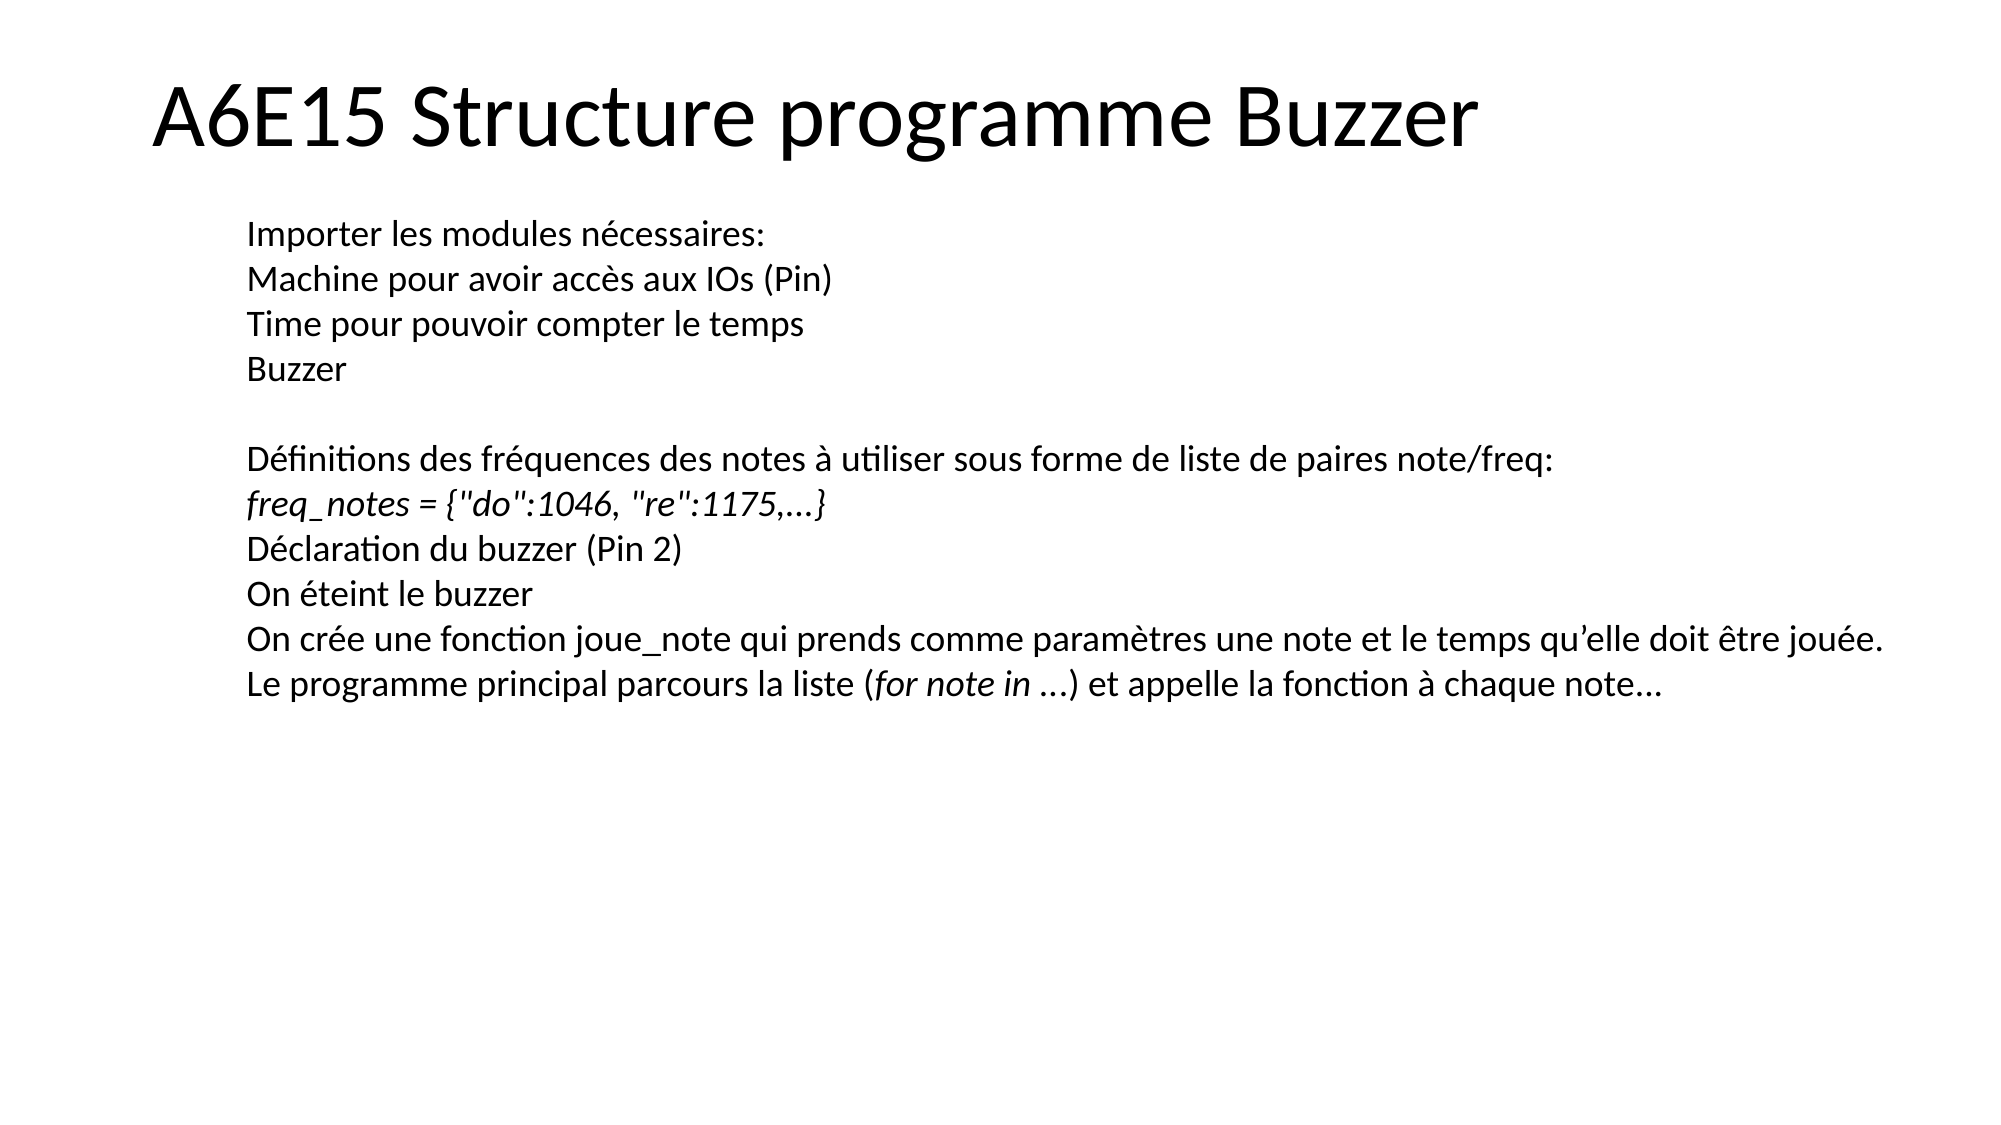

A6E15 Structure programme Buzzer
Importer les modules nécessaires:
Machine pour avoir accès aux IOs (Pin)
Time pour pouvoir compter le temps
Buzzer

Définitions des fréquences des notes à utiliser sous forme de liste de paires note/freq:
freq_notes = {"do":1046, "re":1175,...}
Déclaration du buzzer (Pin 2)
On éteint le buzzer
On crée une fonction joue_note qui prends comme paramètres une note et le temps qu’elle doit être jouée.
Le programme principal parcours la liste (for note in ...) et appelle la fonction à chaque note...